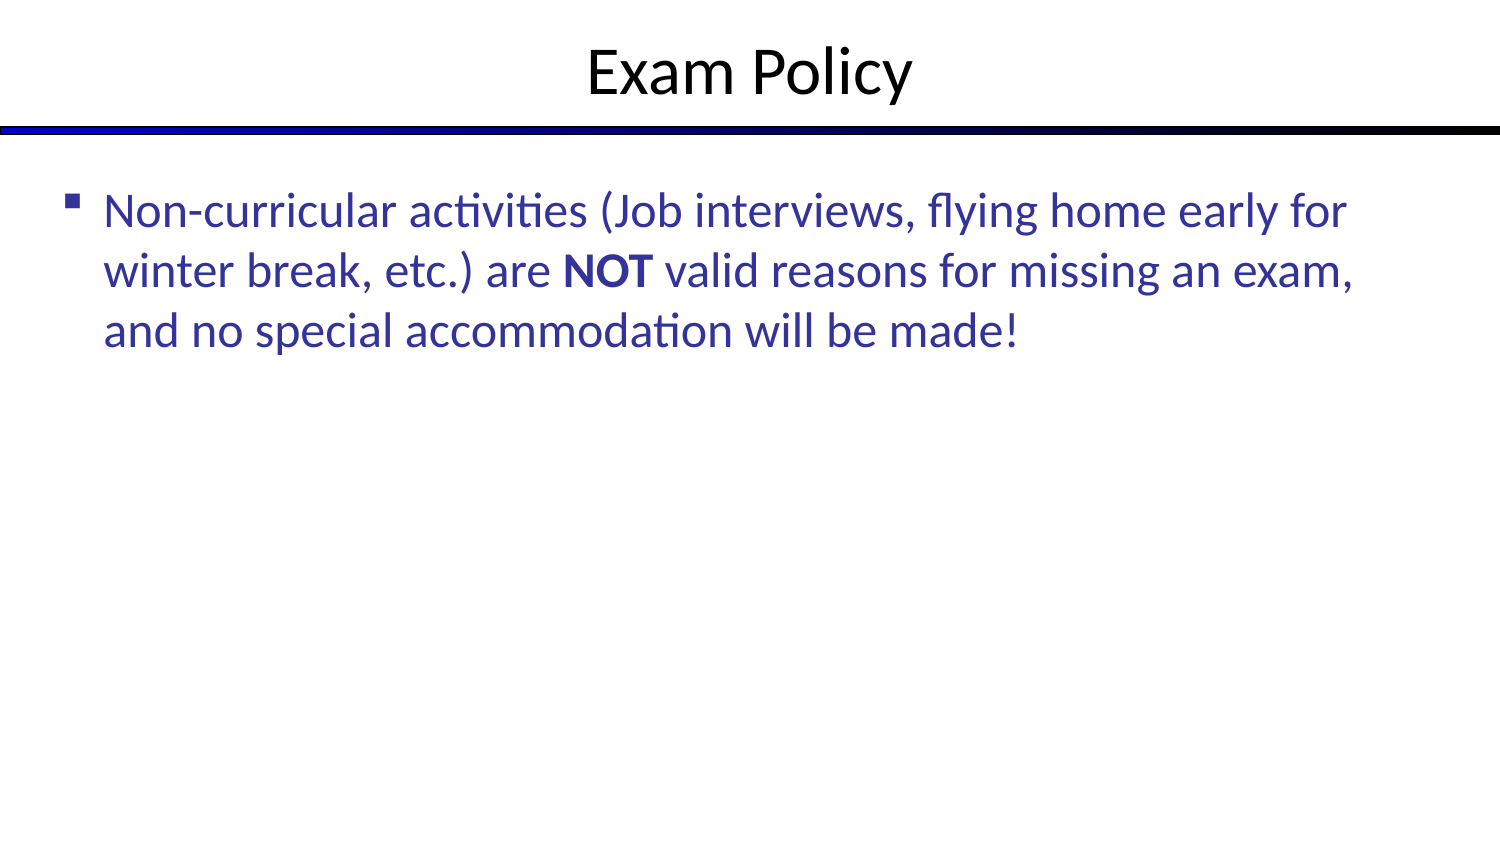

# Exam Policy
Non-curricular activities (Job interviews, flying home early for winter break, etc.) are NOT valid reasons for missing an exam, and no special accommodation will be made!